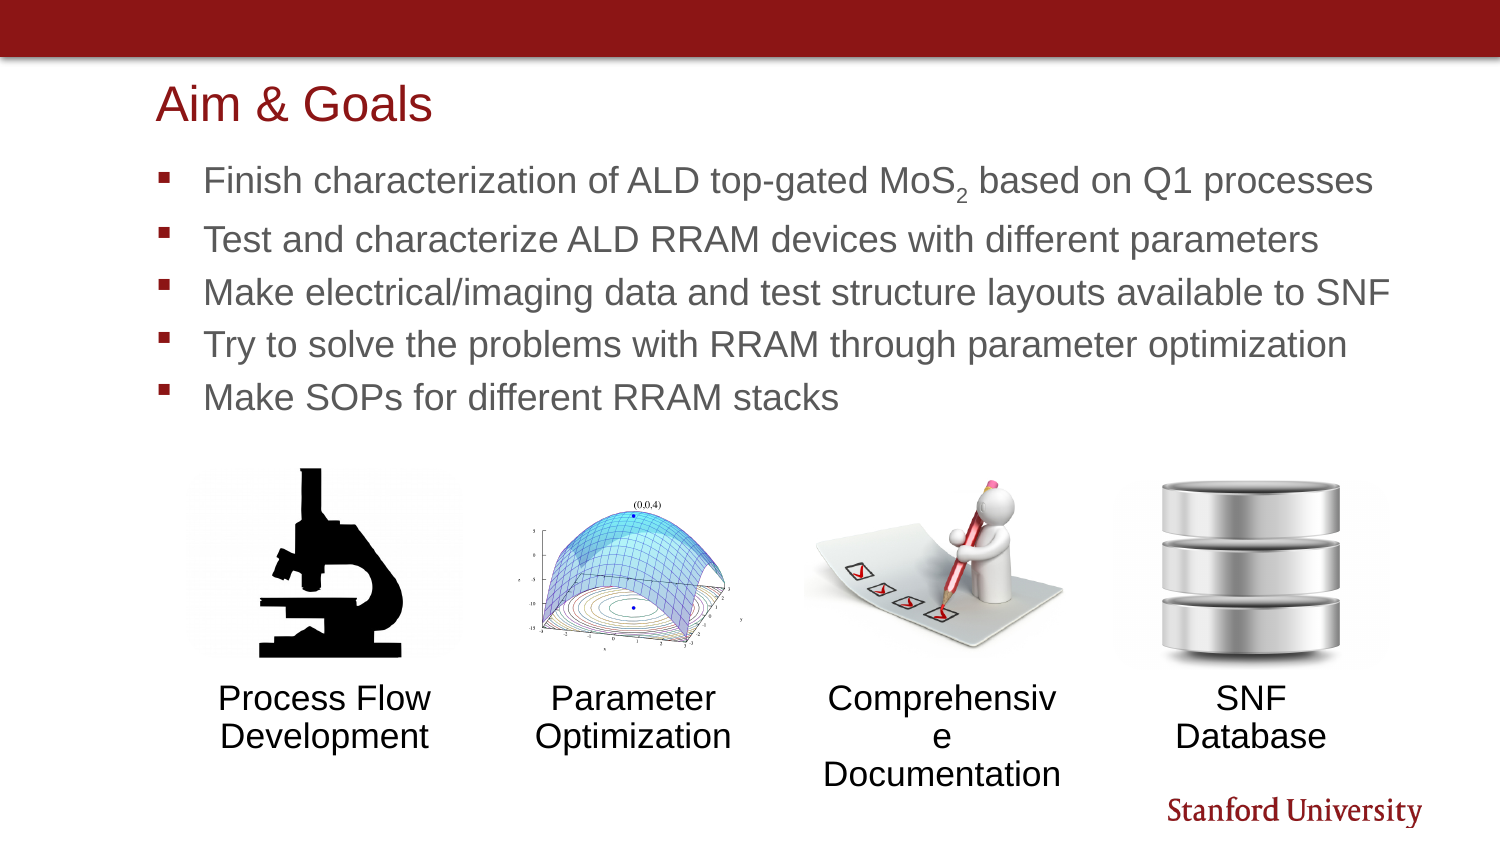

# Aim & Goals
Finish characterization of ALD top-gated MoS2 based on Q1 processes
Test and characterize ALD RRAM devices with different parameters
Make electrical/imaging data and test structure layouts available to SNF
Try to solve the problems with RRAM through parameter optimization
Make SOPs for different RRAM stacks

Process Flow Development
Parameter Optimization
Comprehensive Documentation
SNF Database